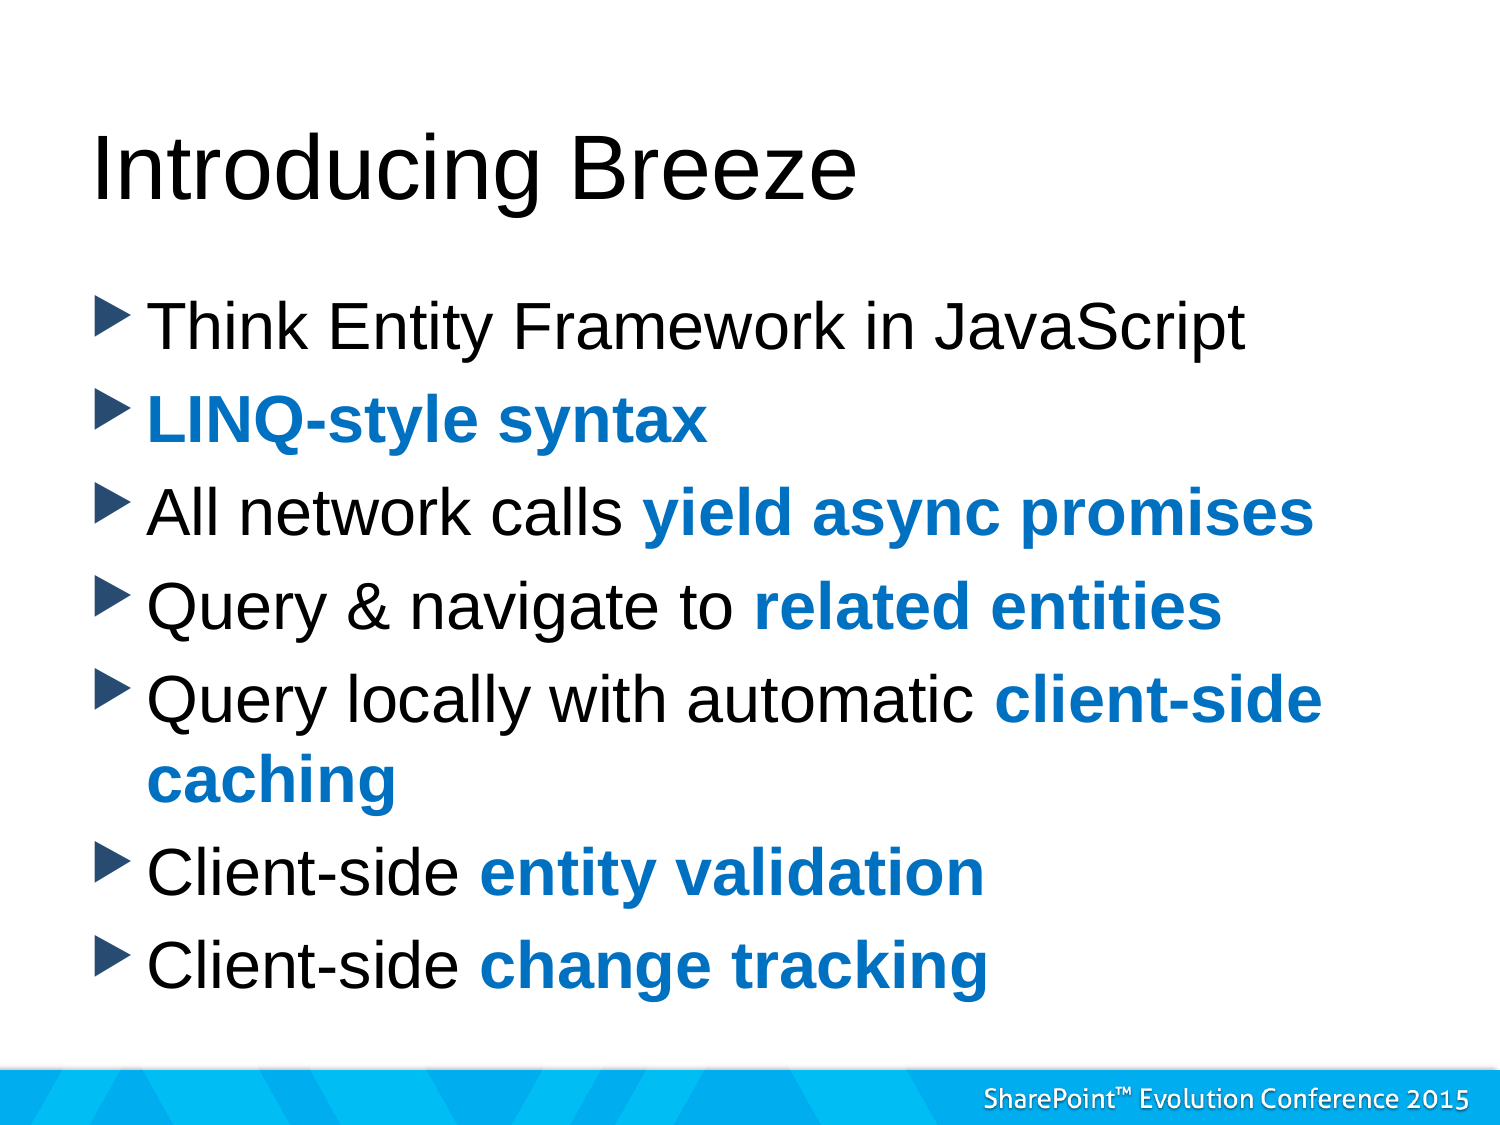

# Introducing Breeze
Think Entity Framework in JavaScript
LINQ-style syntax
All network calls yield async promises
Query & navigate to related entities
Query locally with automatic client-side caching
Client-side entity validation
Client-side change tracking